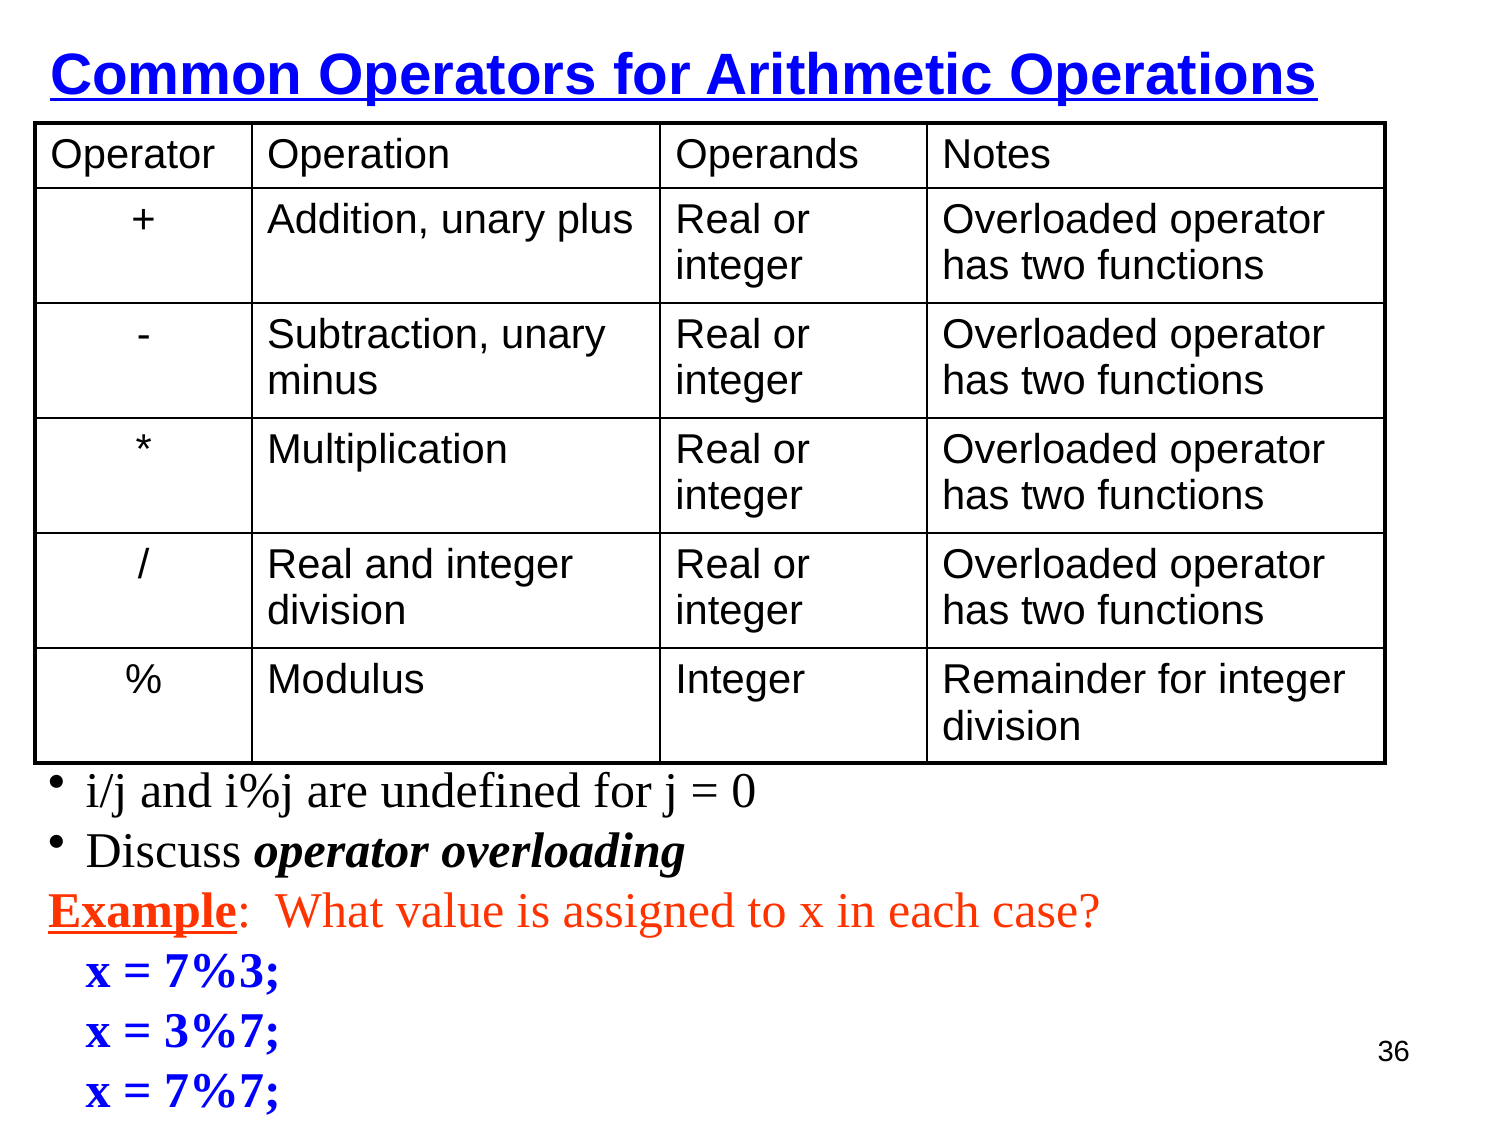

# Common Operators for Arithmetic Operations
| Operator | Operation | Operands | Notes |
| --- | --- | --- | --- |
| + | Addition, unary plus | Real or integer | Overloaded operator has two functions |
| - | Subtraction, unary minus | Real or integer | Overloaded operator has two functions |
| \* | Multiplication | Real or integer | Overloaded operator has two functions |
| / | Real and integer division | Real or integer | Overloaded operator has two functions |
| % | Modulus | Integer | Remainder for integer division |
i/j and i%j are undefined for j = 0
Discuss operator overloading
Example:  What value is assigned to x in each case?
x = 7%3;
x = 3%7;
x = 7%7;
36